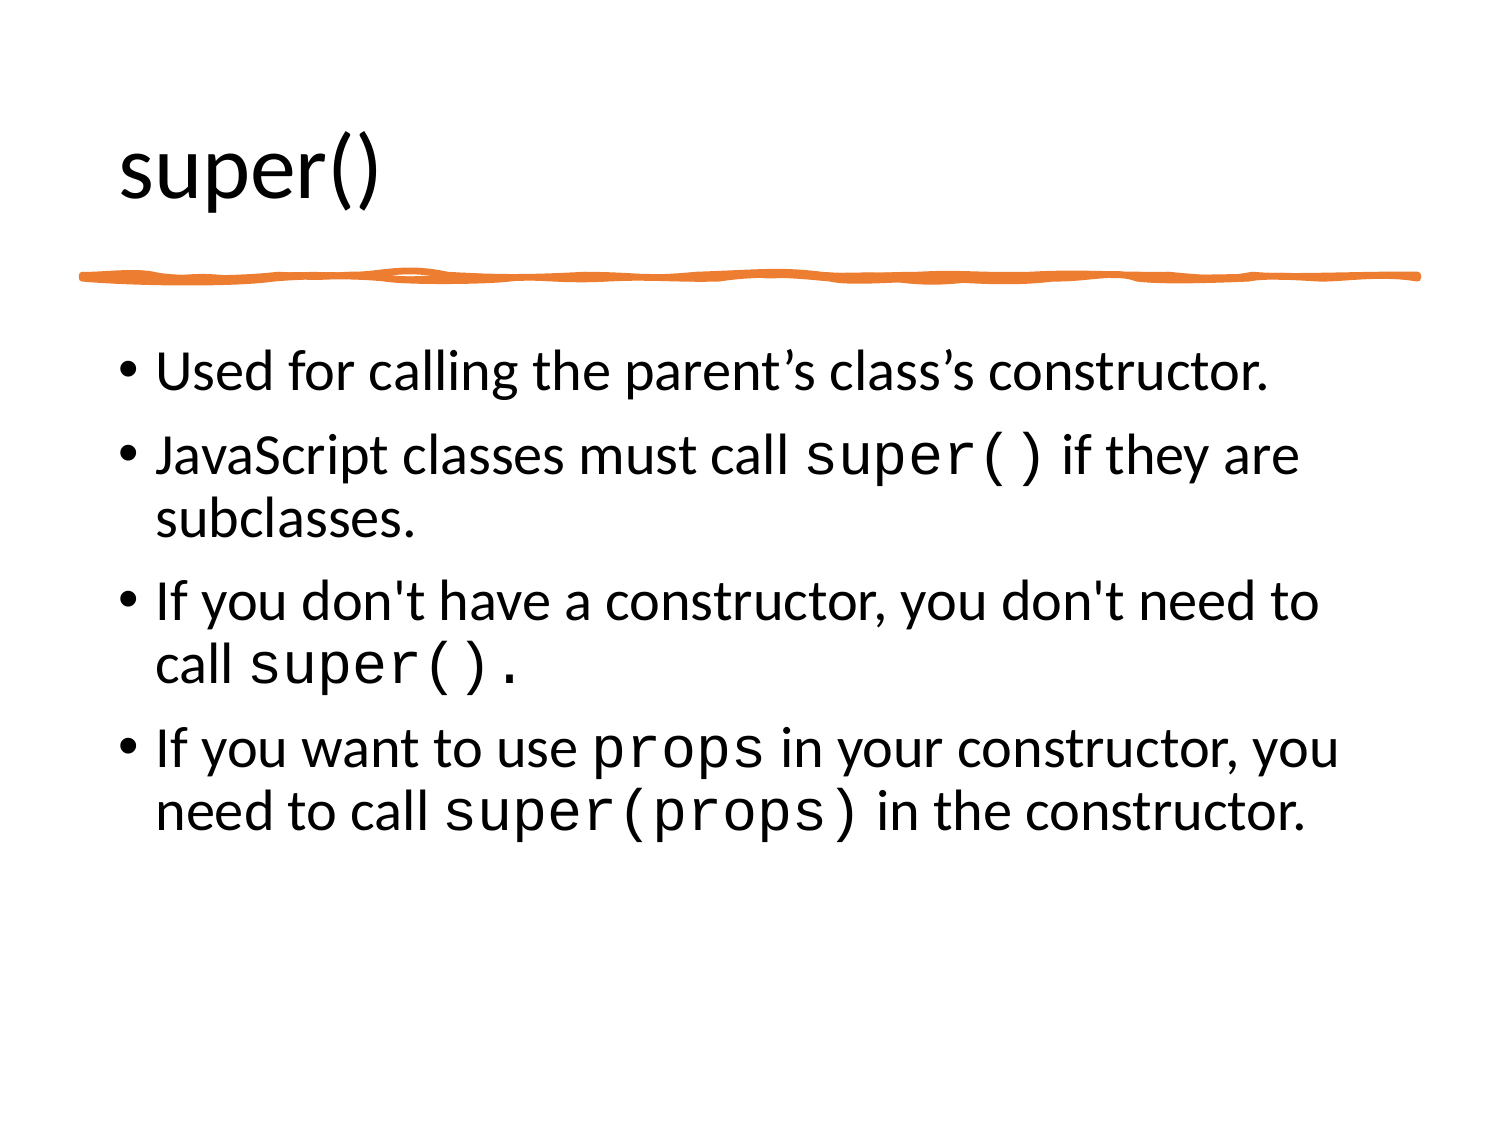

# super()
Used for calling the parent’s class’s constructor.
JavaScript classes must call super() if they are subclasses.
If you don't have a constructor, you don't need to call super().
If you want to use props in your constructor, you need to call super(props) in the constructor.